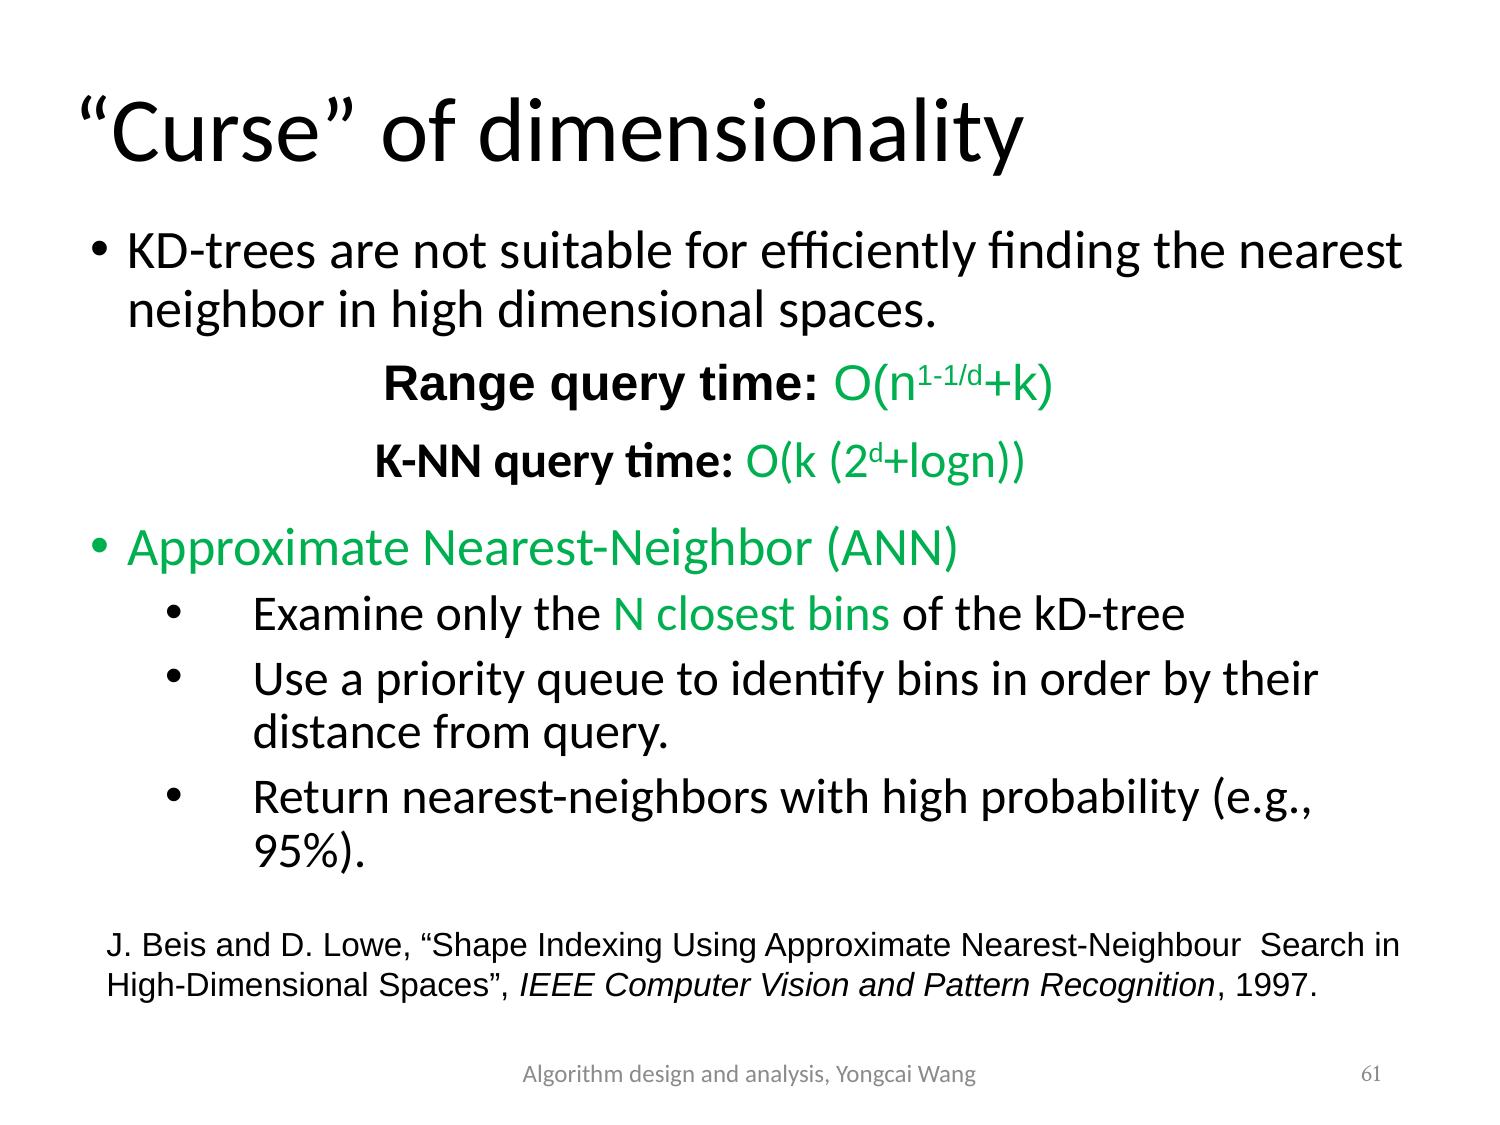

# “Curse” of dimensionality
KD-trees are not suitable for efficiently finding the nearest neighbor in high dimensional spaces.

Approximate Nearest-Neighbor (ANN)
Examine only the N closest bins of the kD-tree
Use a priority queue to identify bins in order by their distance from query.
Return nearest-neighbors with high probability (e.g., 95%).
Range query time: O(n1-1/d+k)
K-NN query time: O(k (2d+logn))
J. Beis and D. Lowe, “Shape Indexing Using Approximate Nearest-Neighbour  Search in High-Dimensional Spaces”, IEEE Computer Vision and Pattern Recognition, 1997.
61
Algorithm design and analysis, Yongcai Wang